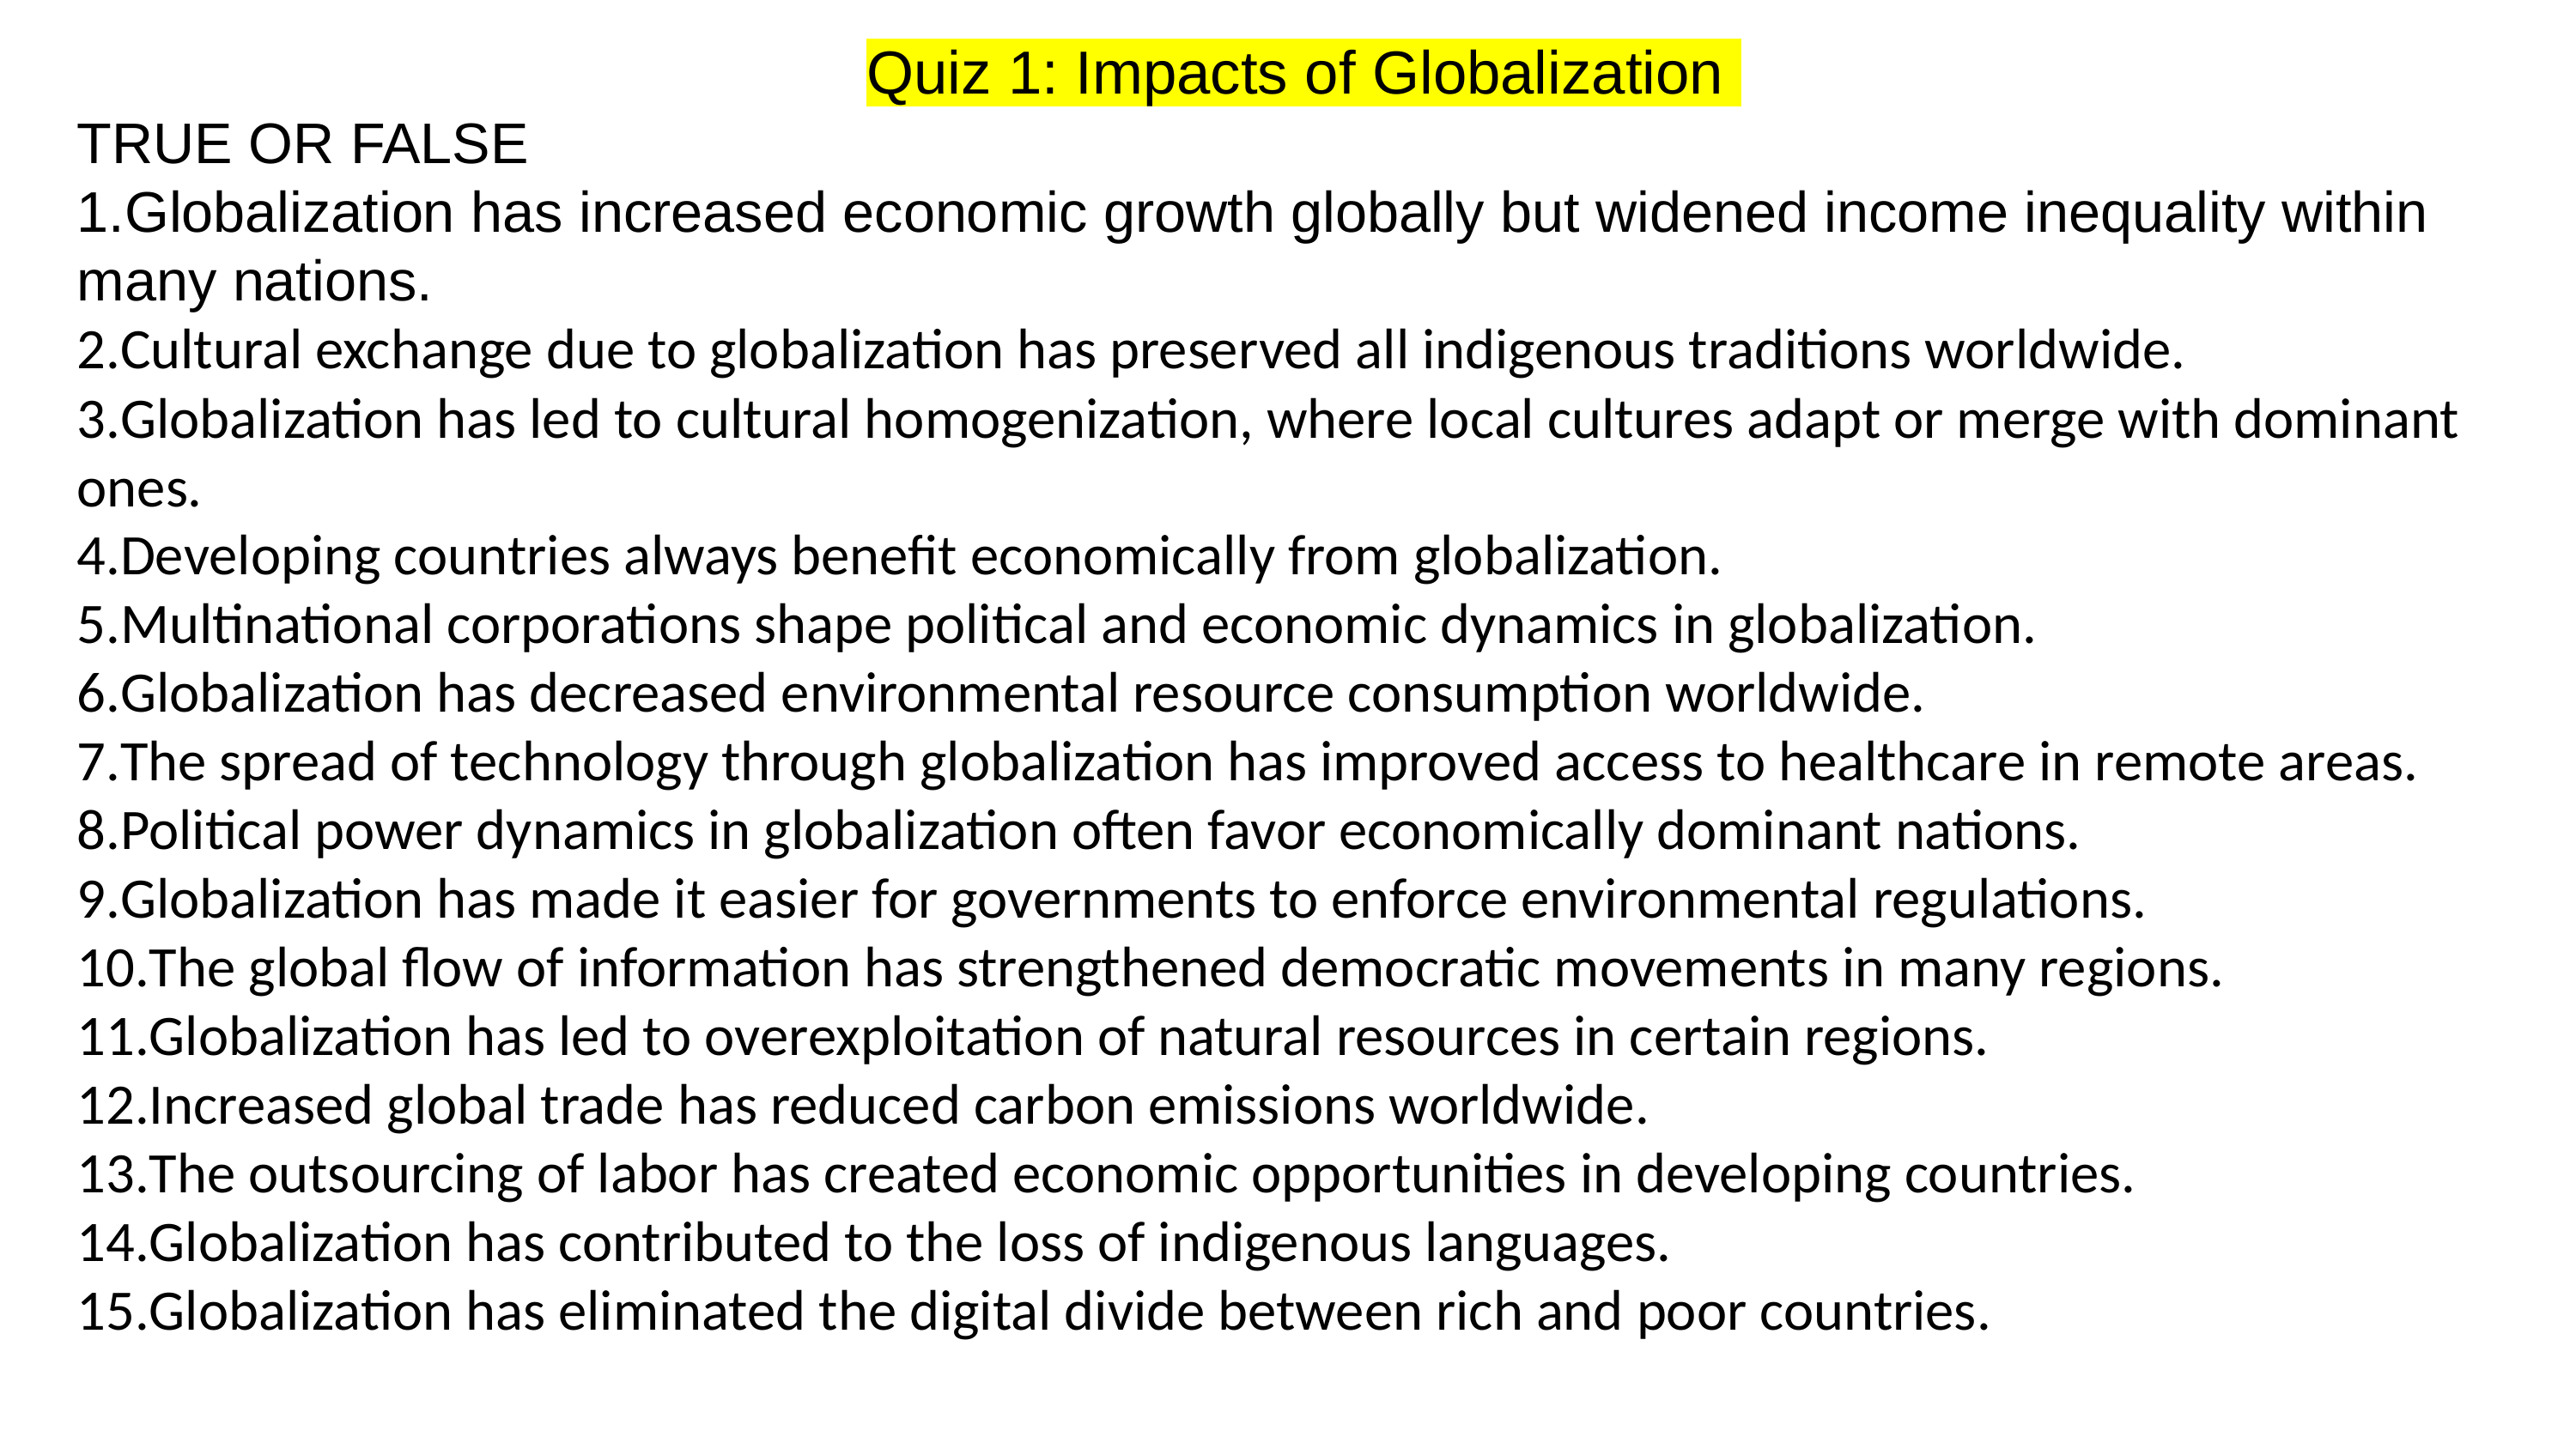

Quiz 1: Impacts of Globalization
TRUE OR FALSE
Globalization has increased economic growth globally but widened income inequality within many nations.
Cultural exchange due to globalization has preserved all indigenous traditions worldwide.
Globalization has led to cultural homogenization, where local cultures adapt or merge with dominant ones.
Developing countries always benefit economically from globalization.
Multinational corporations shape political and economic dynamics in globalization.
Globalization has decreased environmental resource consumption worldwide.
The spread of technology through globalization has improved access to healthcare in remote areas.
Political power dynamics in globalization often favor economically dominant nations.
Globalization has made it easier for governments to enforce environmental regulations.
The global flow of information has strengthened democratic movements in many regions.
Globalization has led to overexploitation of natural resources in certain regions.
Increased global trade has reduced carbon emissions worldwide.
The outsourcing of labor has created economic opportunities in developing countries.
Globalization has contributed to the loss of indigenous languages.
Globalization has eliminated the digital divide between rich and poor countries.